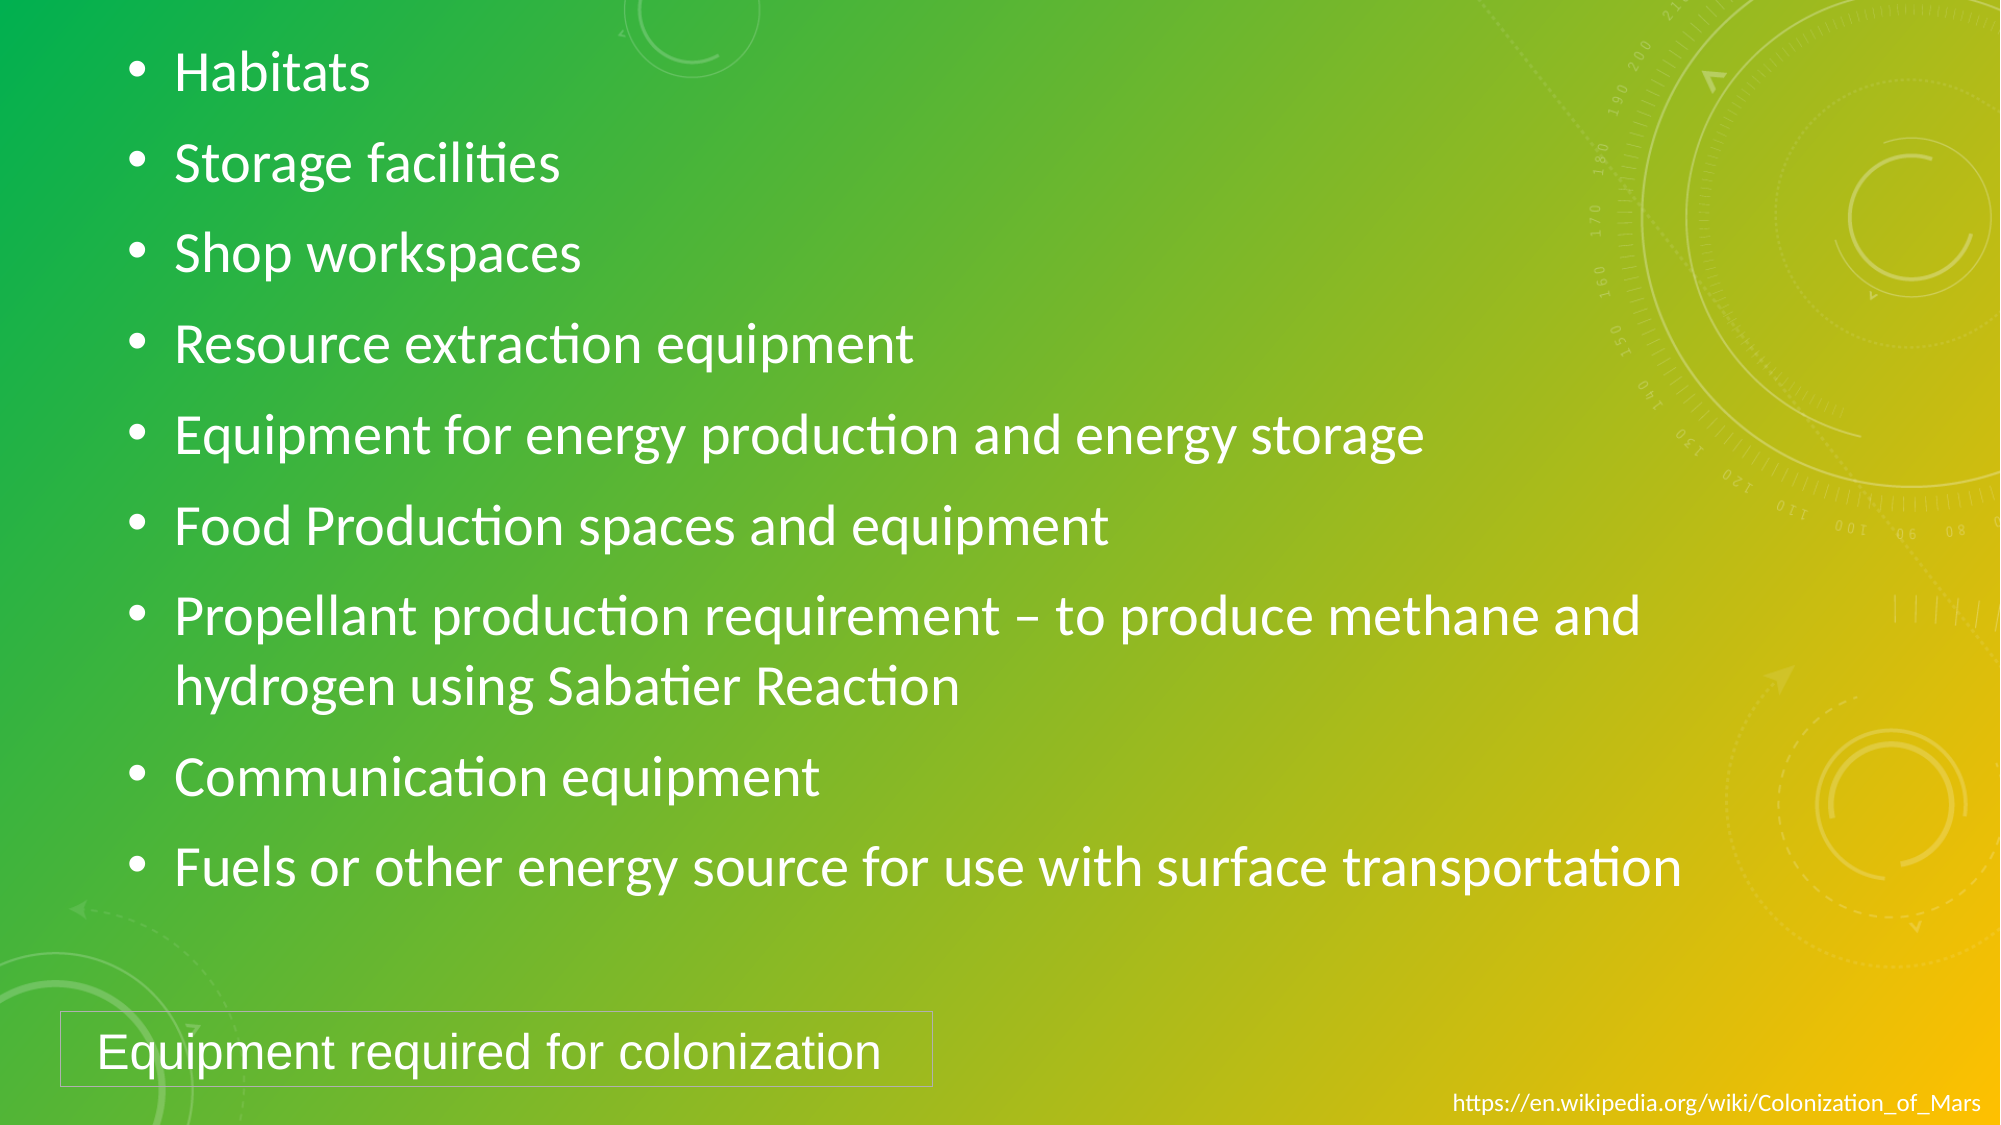

Habitats
Storage facilities
Shop workspaces
Resource extraction equipment
Equipment for energy production and energy storage
Food Production spaces and equipment
Propellant production requirement – to produce methane and hydrogen using Sabatier Reaction
Communication equipment
Fuels or other energy source for use with surface transportation
Equipment required for colonization
https://en.wikipedia.org/wiki/Colonization_of_Mars